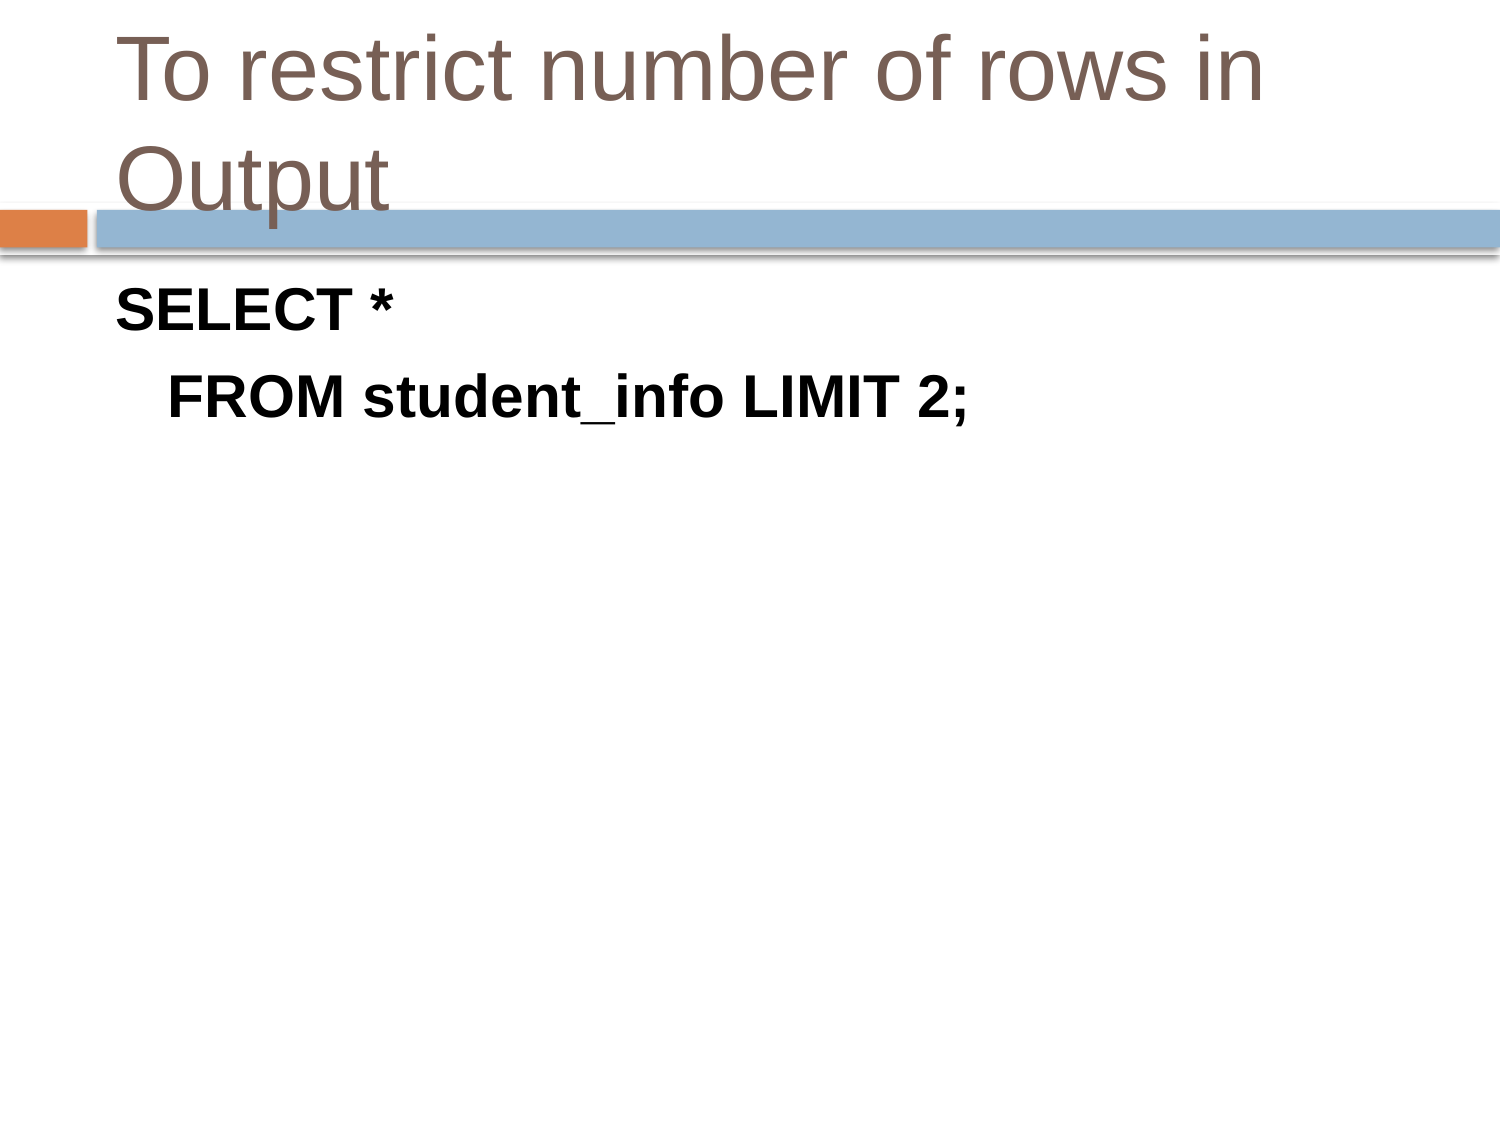

# To restrict number of rows in Output
SELECT *
	FROM student_info LIMIT 2;